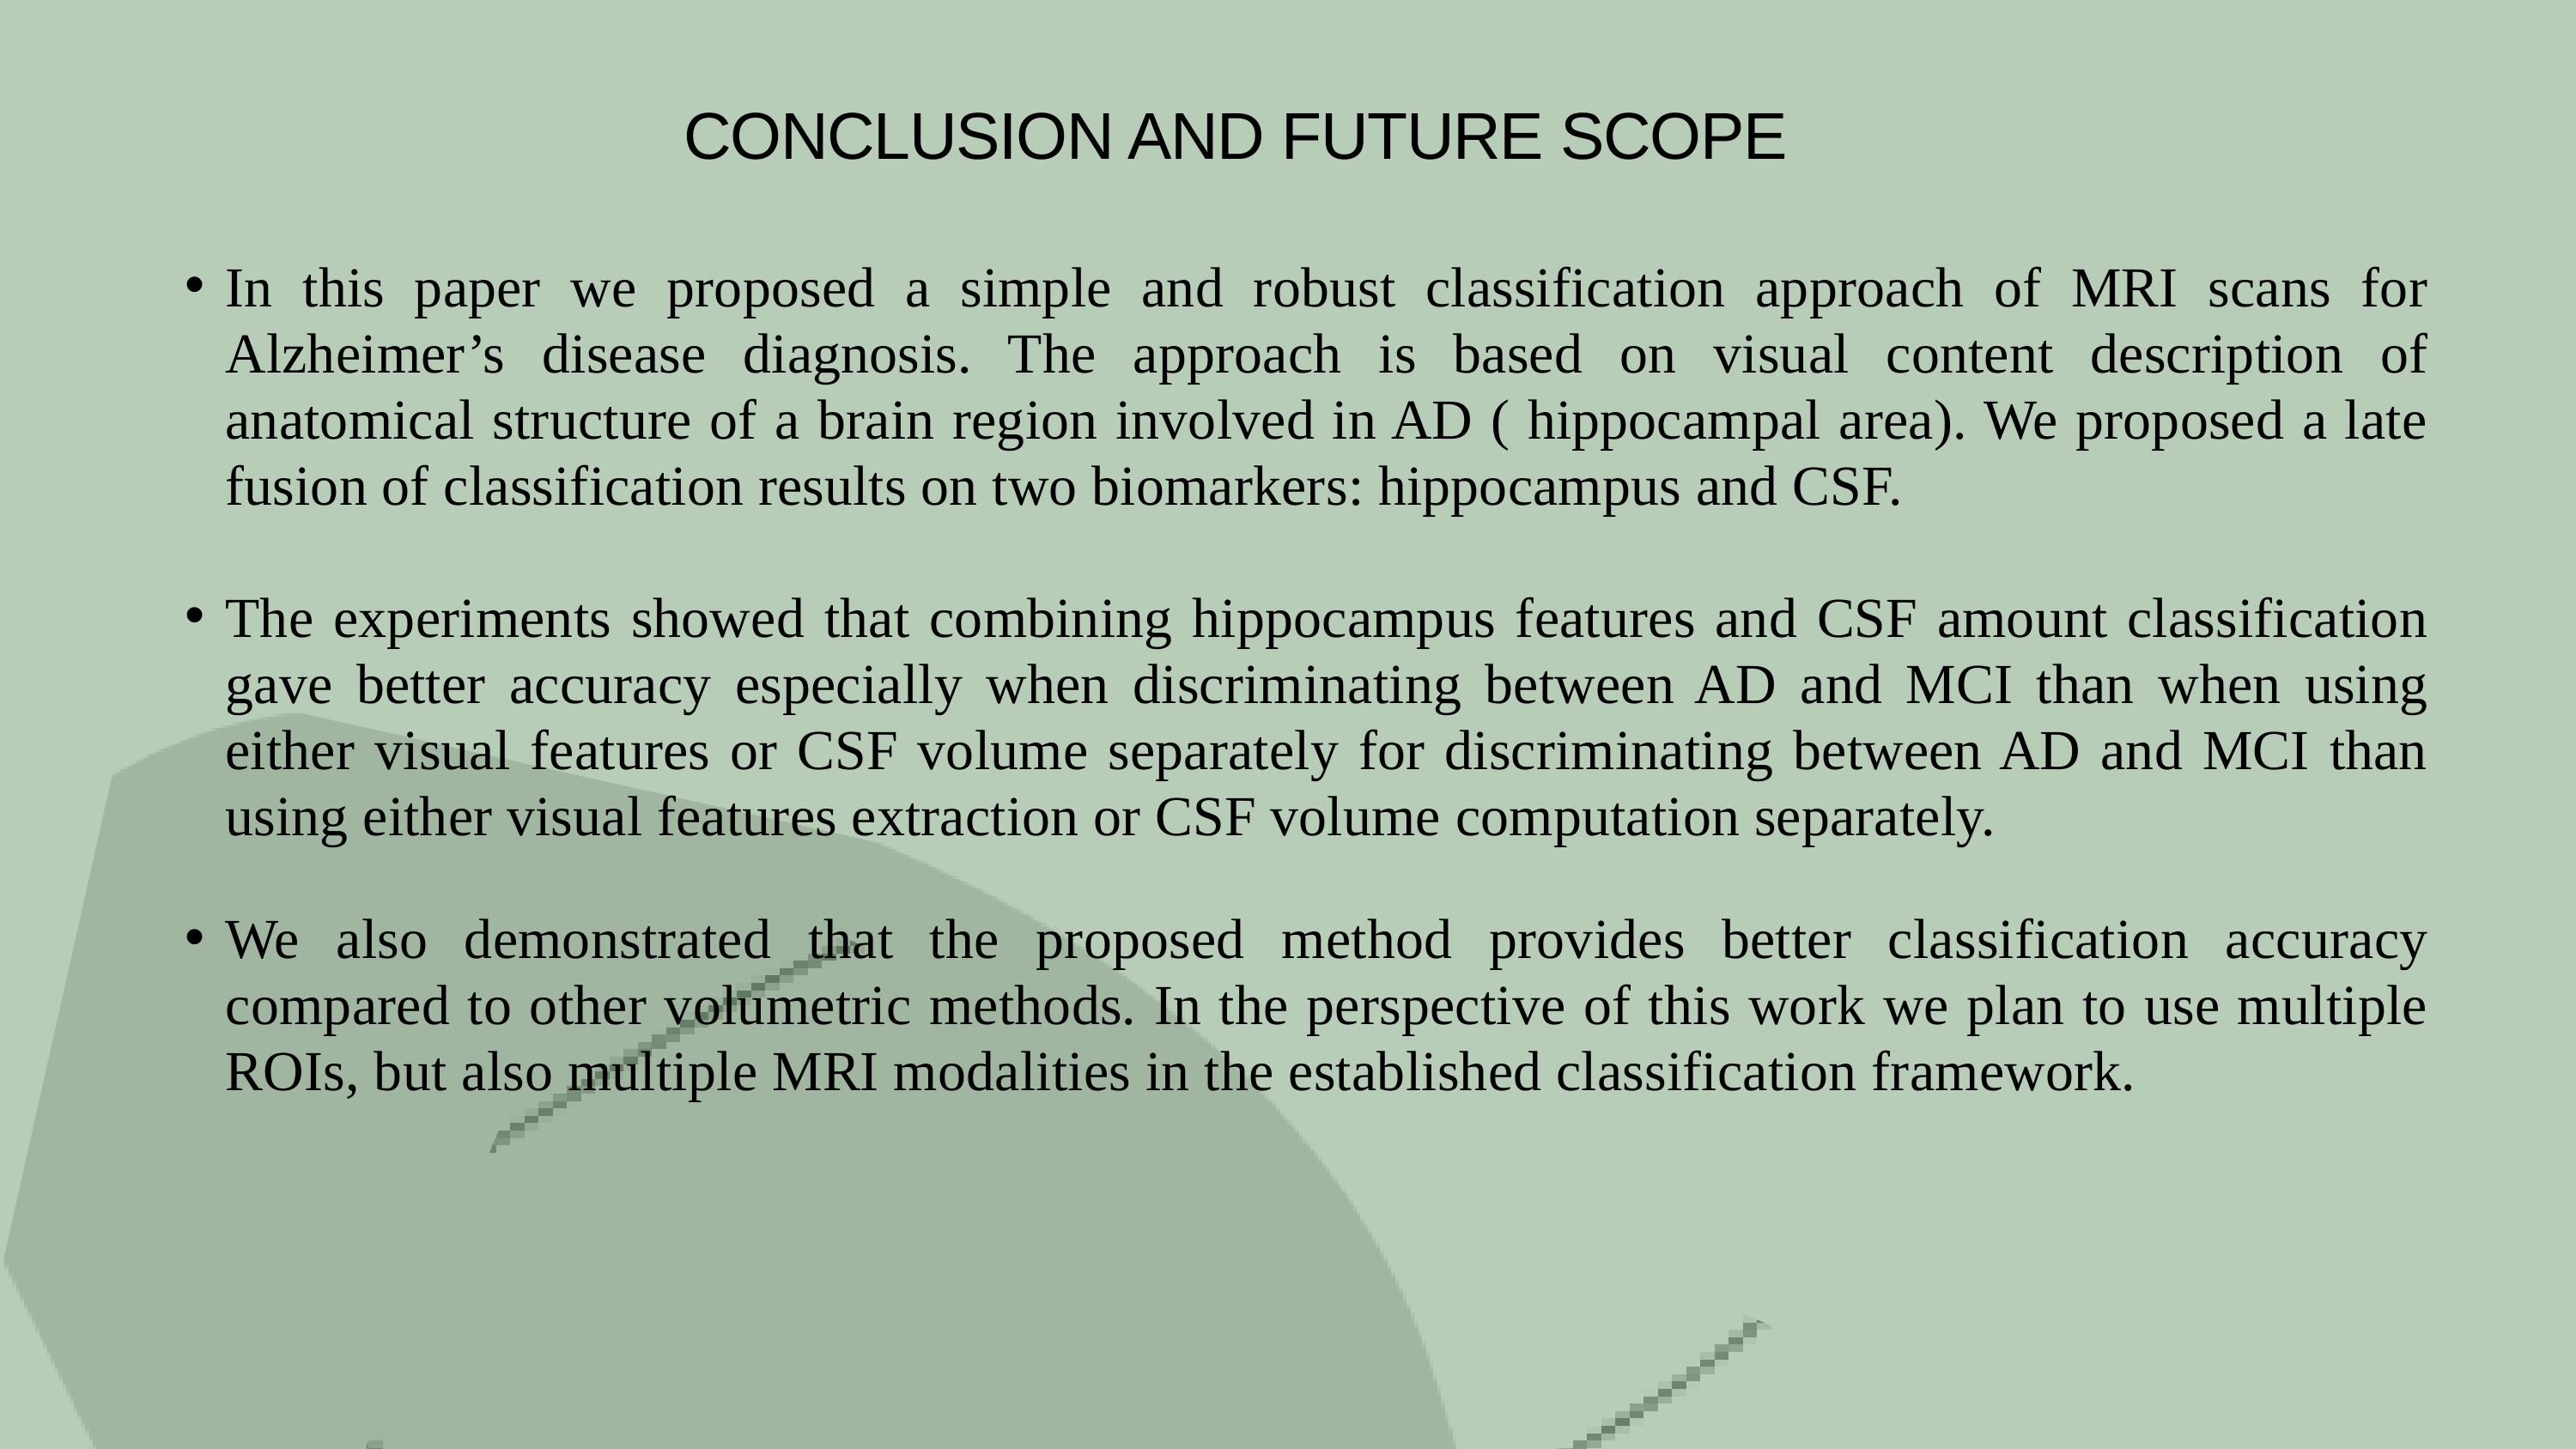

CONCLUSION AND FUTURE SCOPE
In this paper we proposed a simple and robust classification approach of MRI scans for Alzheimer’s disease diagnosis. The approach is based on visual content description of anatomical structure of a brain region involved in AD ( hippocampal area). We proposed a late fusion of classification results on two biomarkers: hippocampus and CSF.

The experiments showed that combining hippocampus features and CSF amount classification gave better accuracy especially when discriminating between AD and MCI than when using either visual features or CSF volume separately for discriminating between AD and MCI than using either visual features extraction or CSF volume computation separately.

We also demonstrated that the proposed method provides better classification accuracy compared to other volumetric methods. In the perspective of this work we plan to use multiple ROIs, but also multiple MRI modalities in the established classification framework.